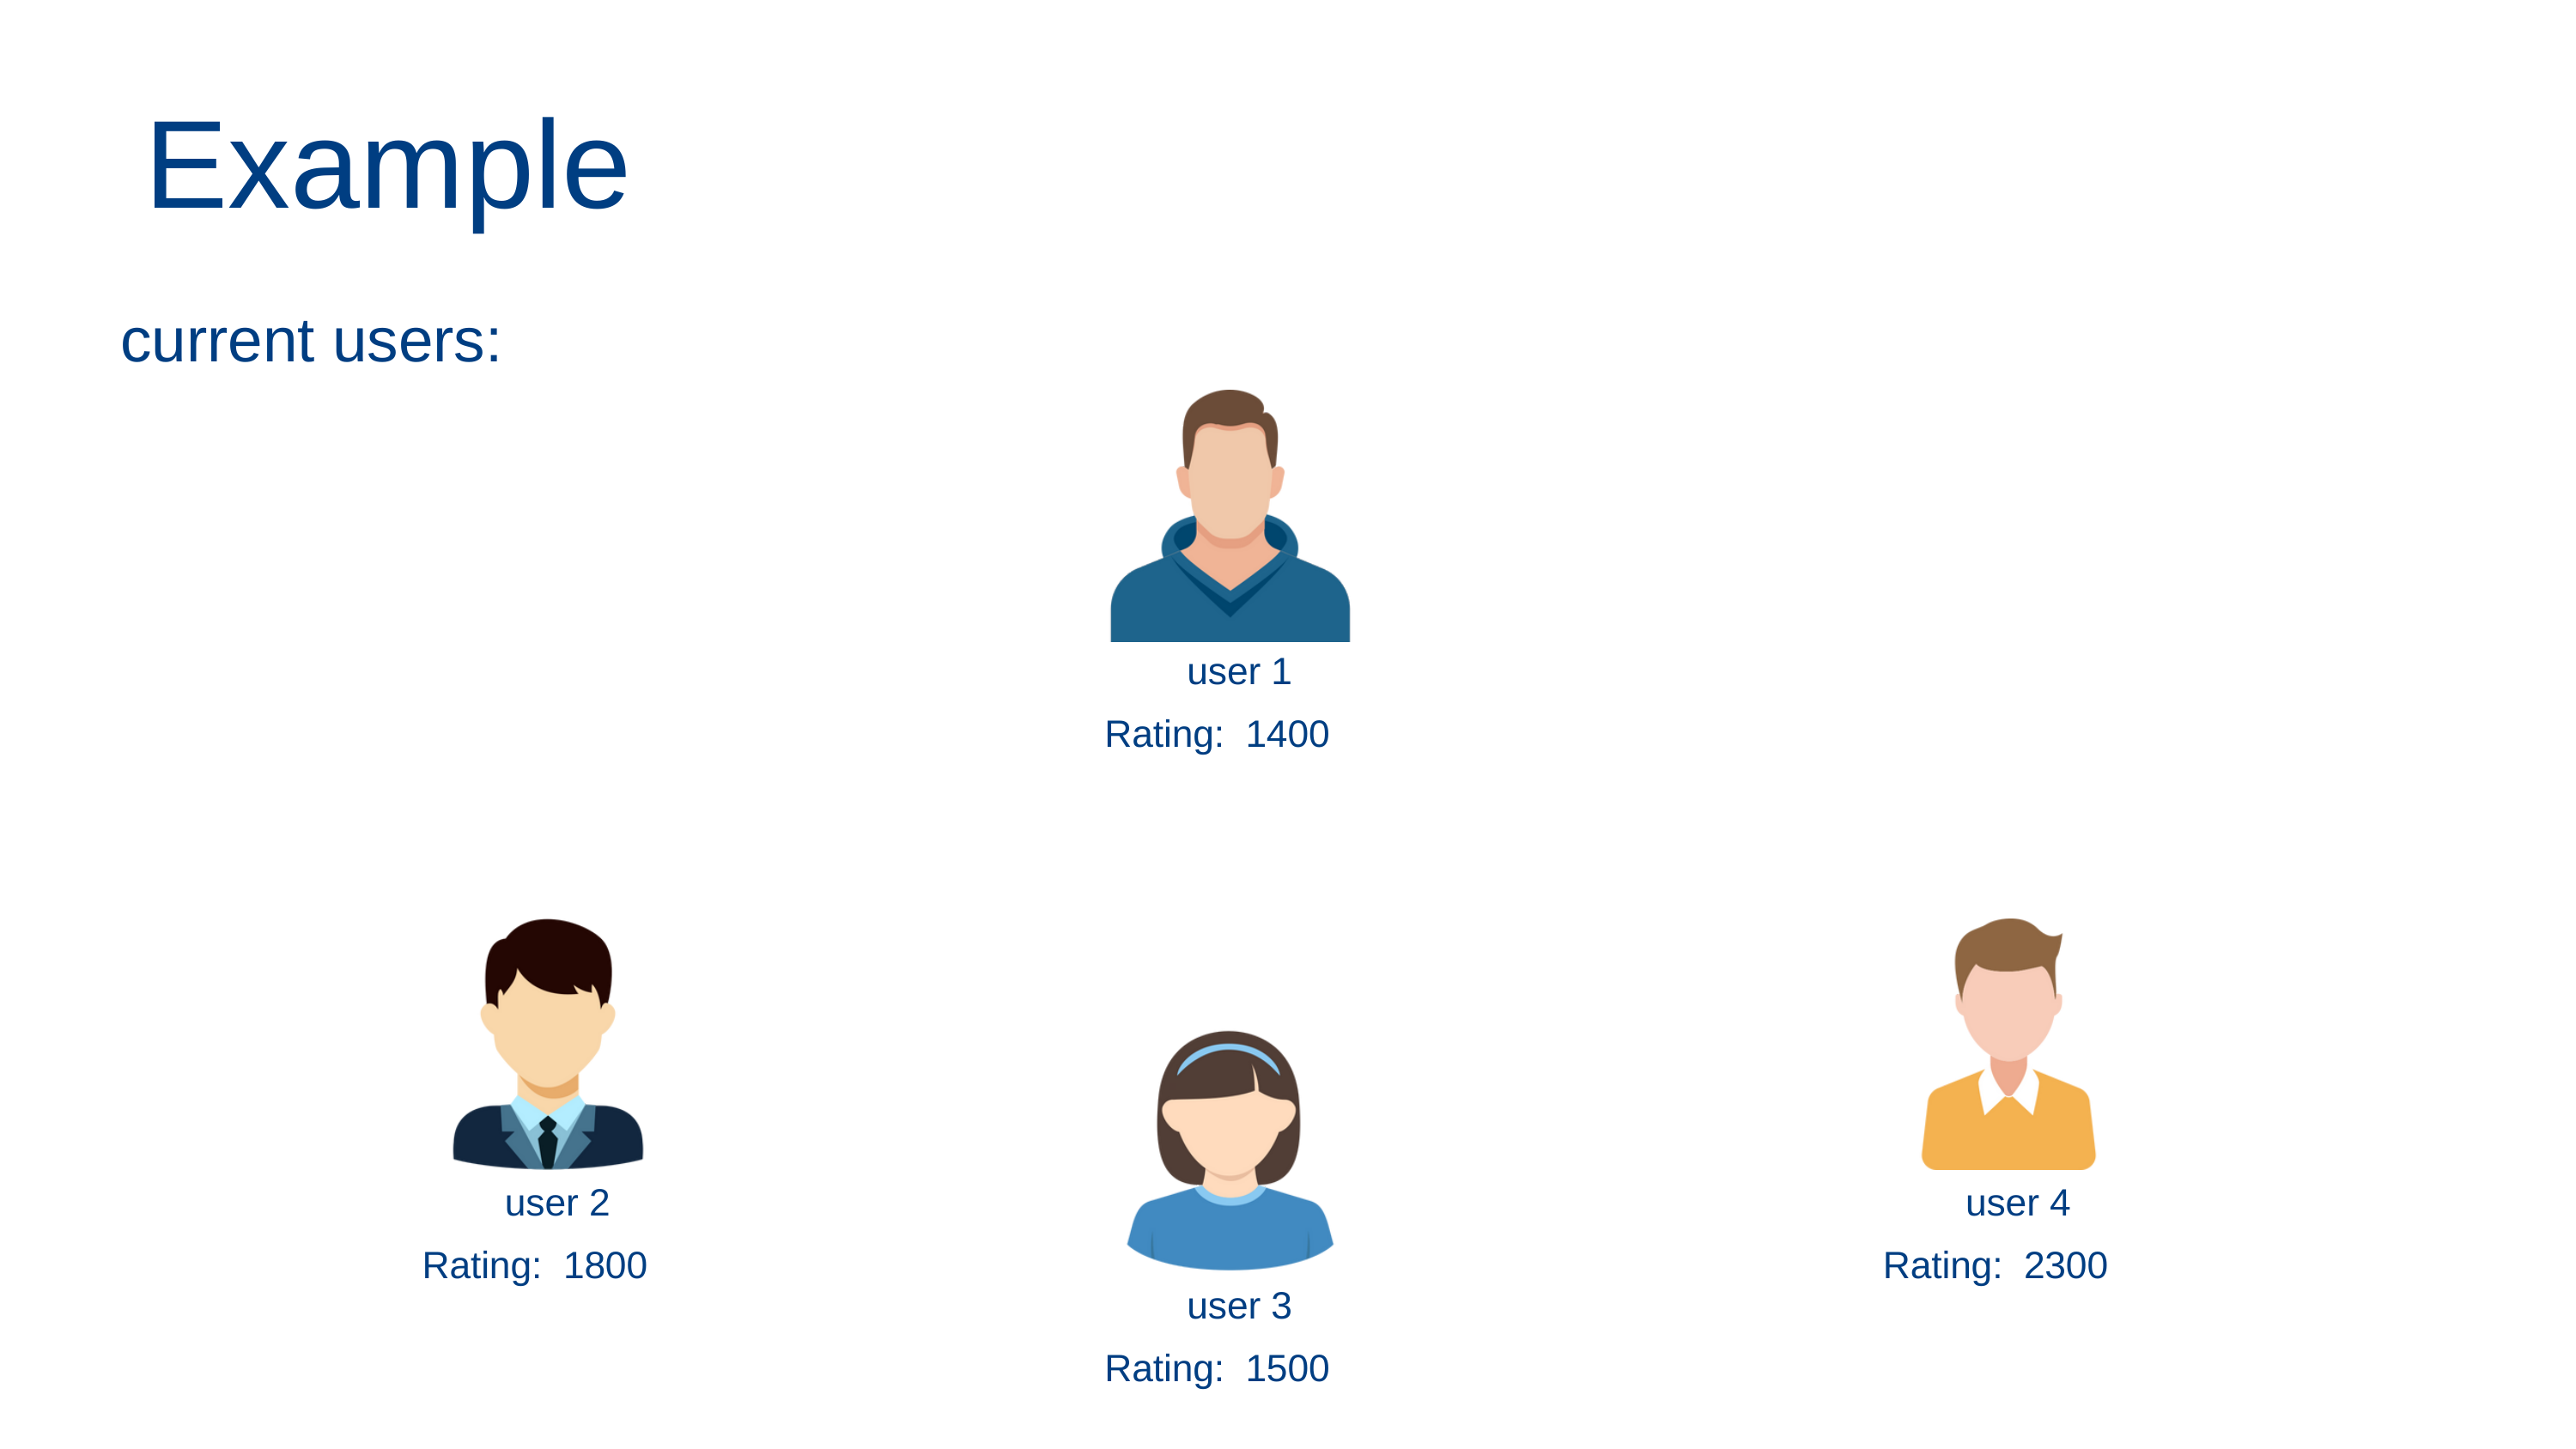

Example
current users:

user 1
Rating:  1400

user 2
Rating:  1800
user 4
Rating:  2300
user 3
Rating:  1500